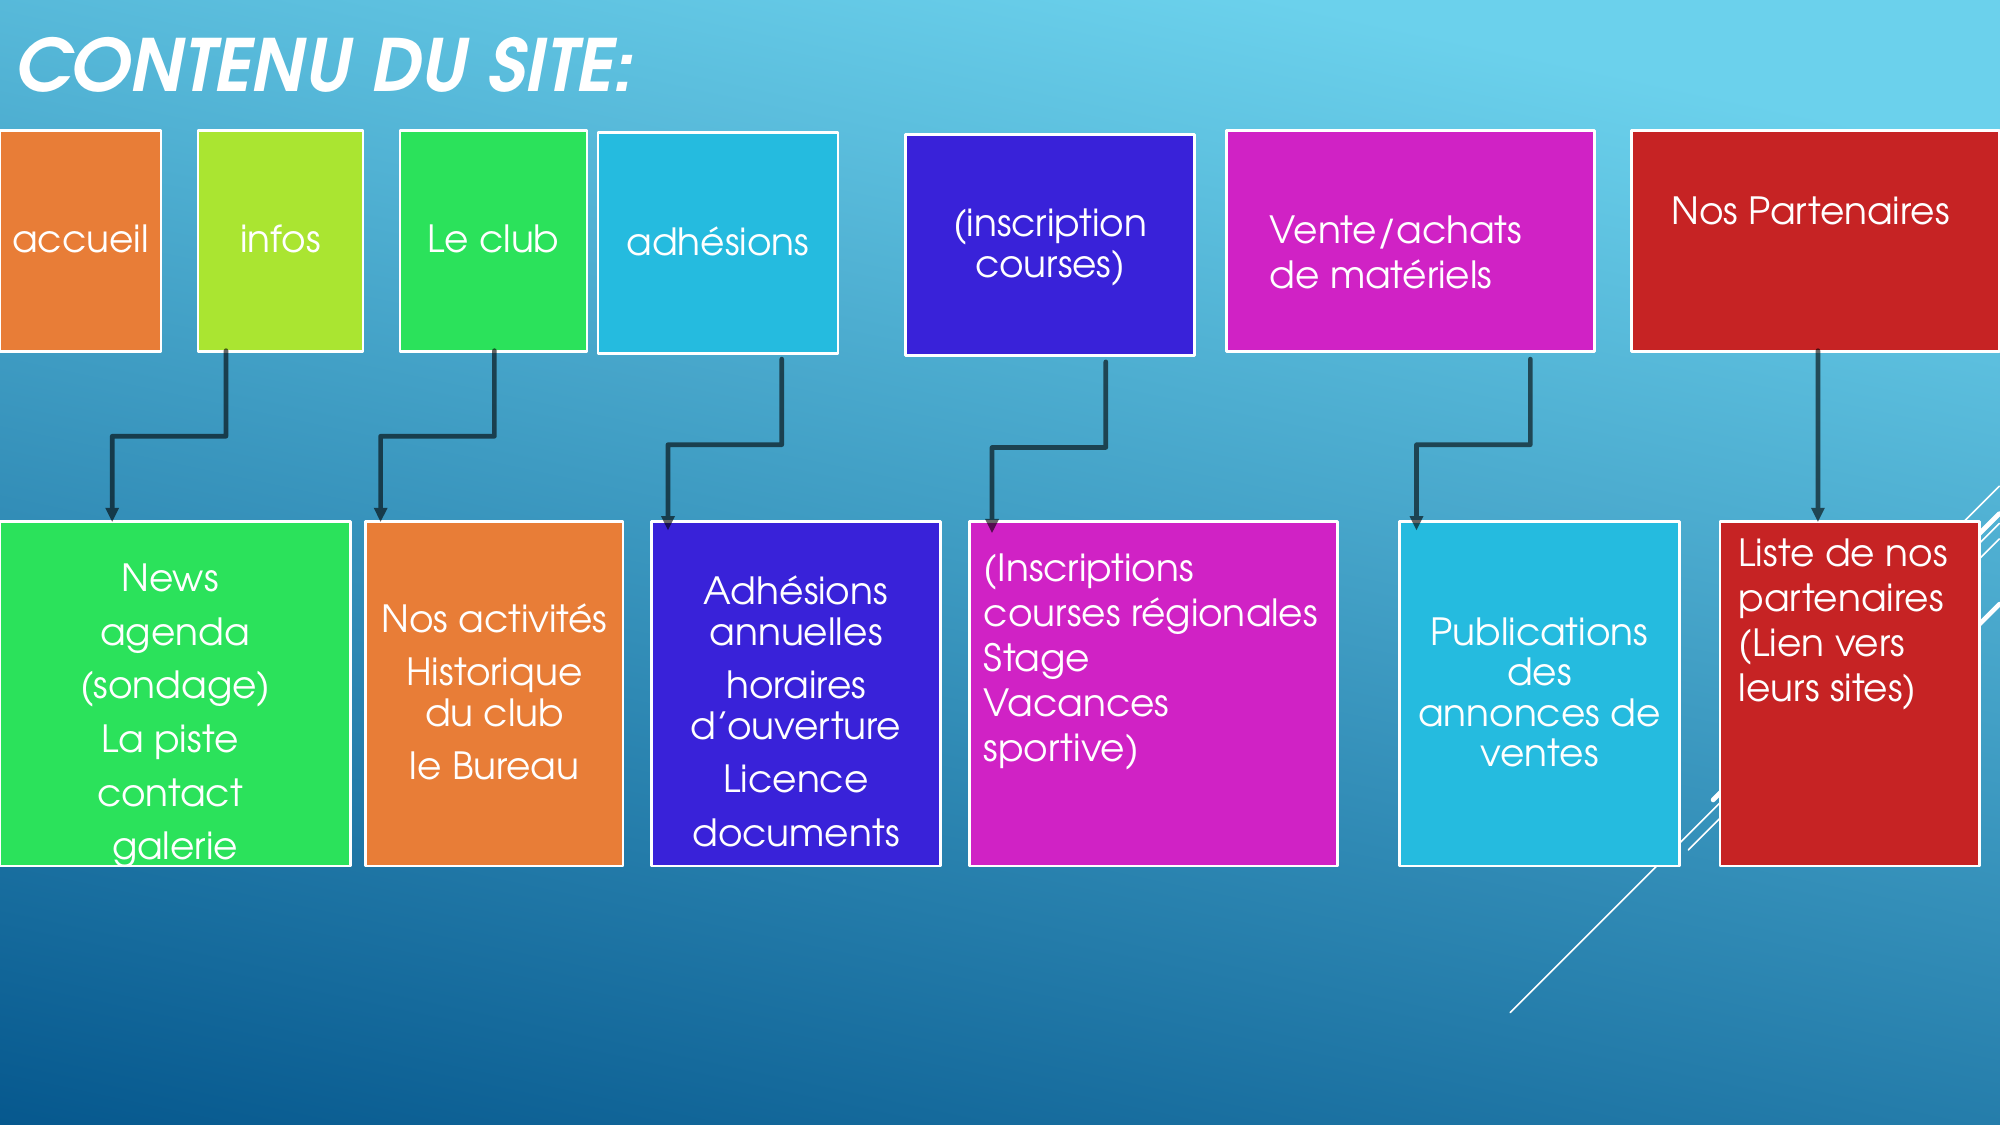

# Contenu du site:
accueil
infos
Le club
adhésions
(inscription courses)

Nos Partenaires
Vente/achats  de matériels

Adhésions annuelles
horaires d’ouverture
Licence
documents

Publications des annonces de ventes

Liste de nos partenaires
(Lien vers leurs sites)
News
agenda
(sondage)
La piste
contact
galerie

Nos activités
Historique du club
le Bureau
(Inscriptions courses régionales
Stage
Vacances sportive)